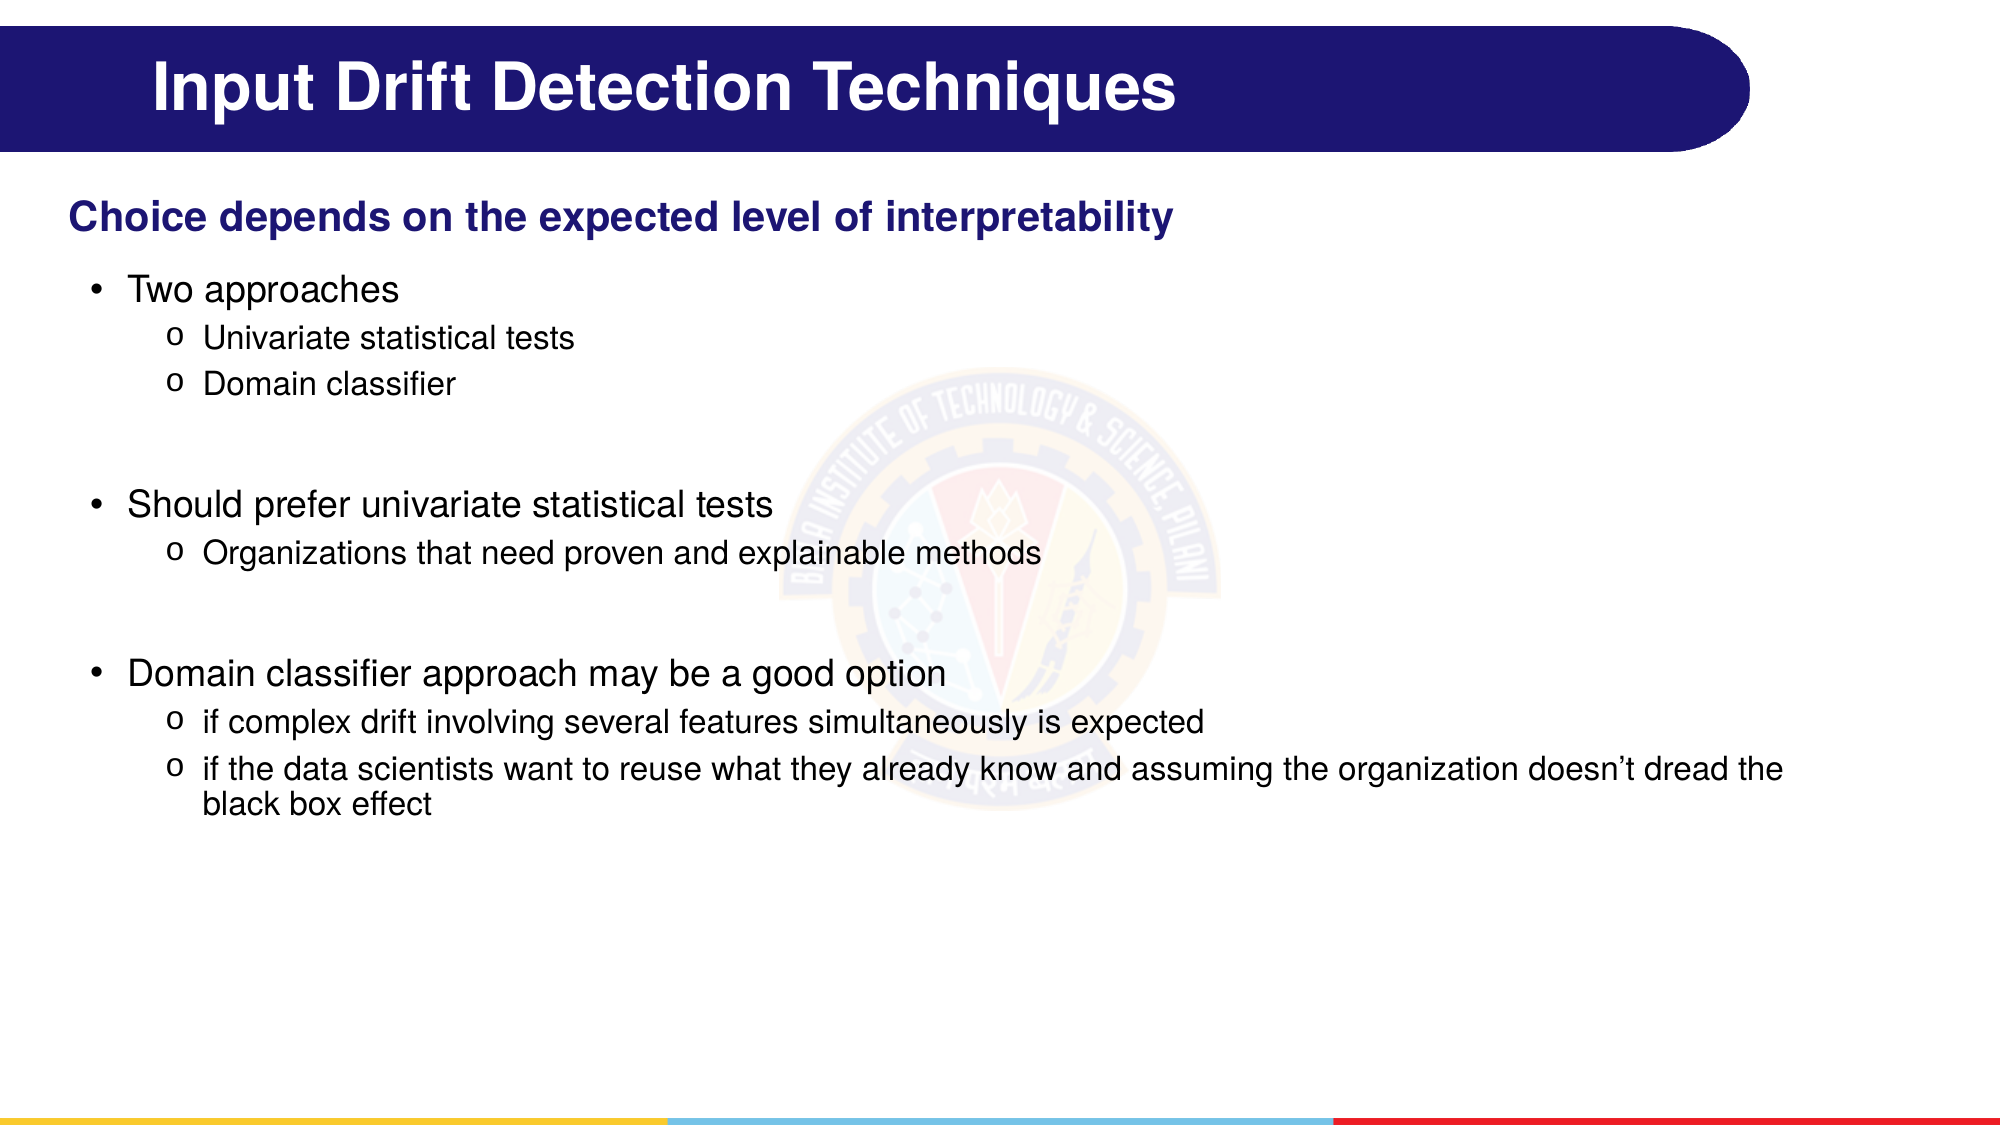

# Input Drift Detection Techniques
Choice depends on the expected level of interpretability
Two approaches
Univariate statistical tests
Domain classifier

Should prefer univariate statistical tests
Organizations that need proven and explainable methods

Domain classifier approach may be a good option
if complex drift involving several features simultaneously is expected
if the data scientists want to reuse what they already know and assuming the organization doesn’t dread the black box effect